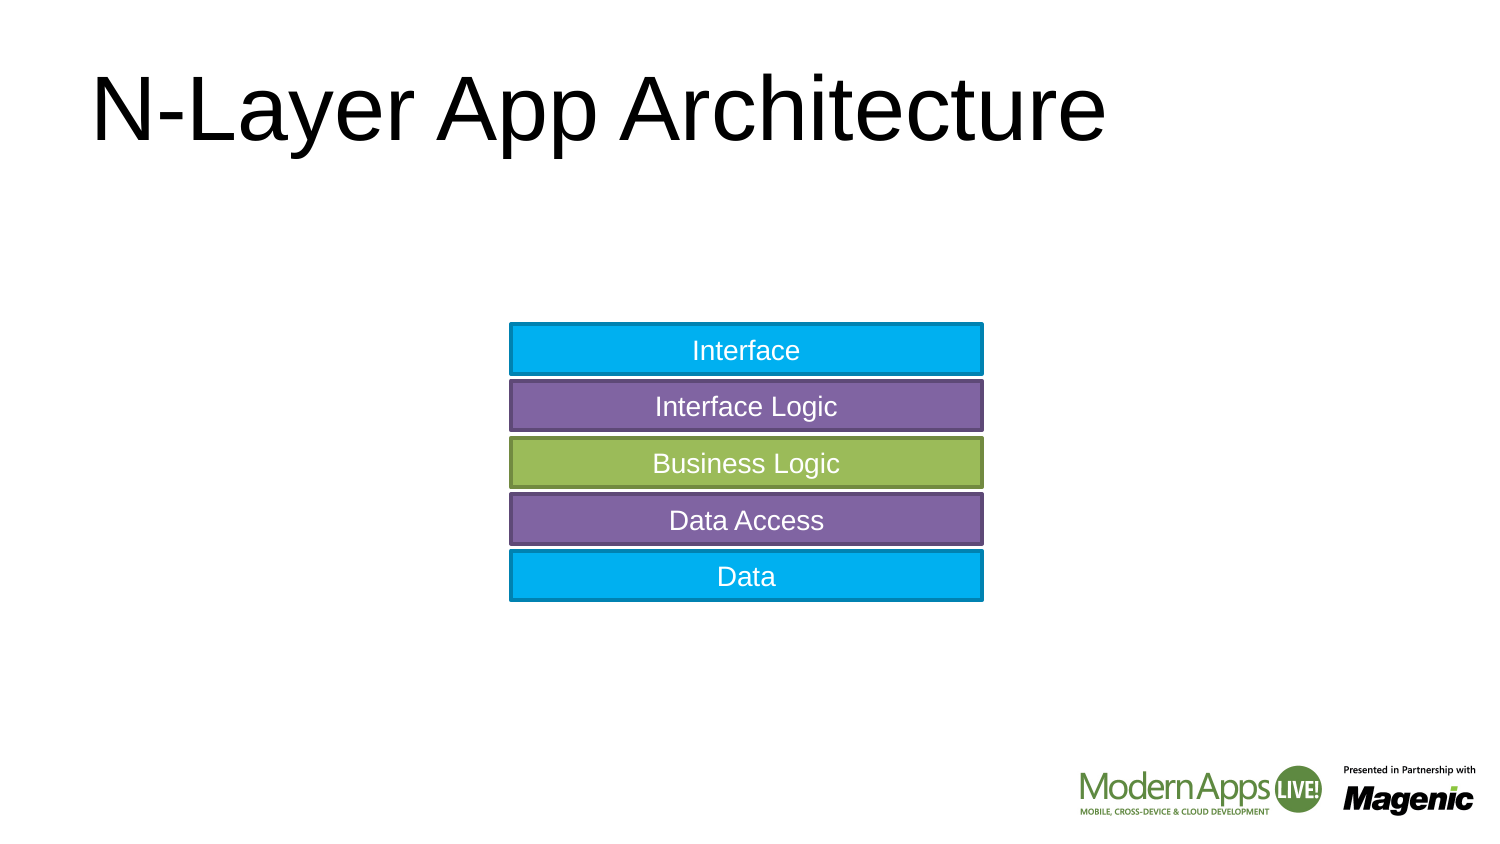

# N-Layer App Architecture
Interface
Interface Logic
Business Logic
Data Access
Data